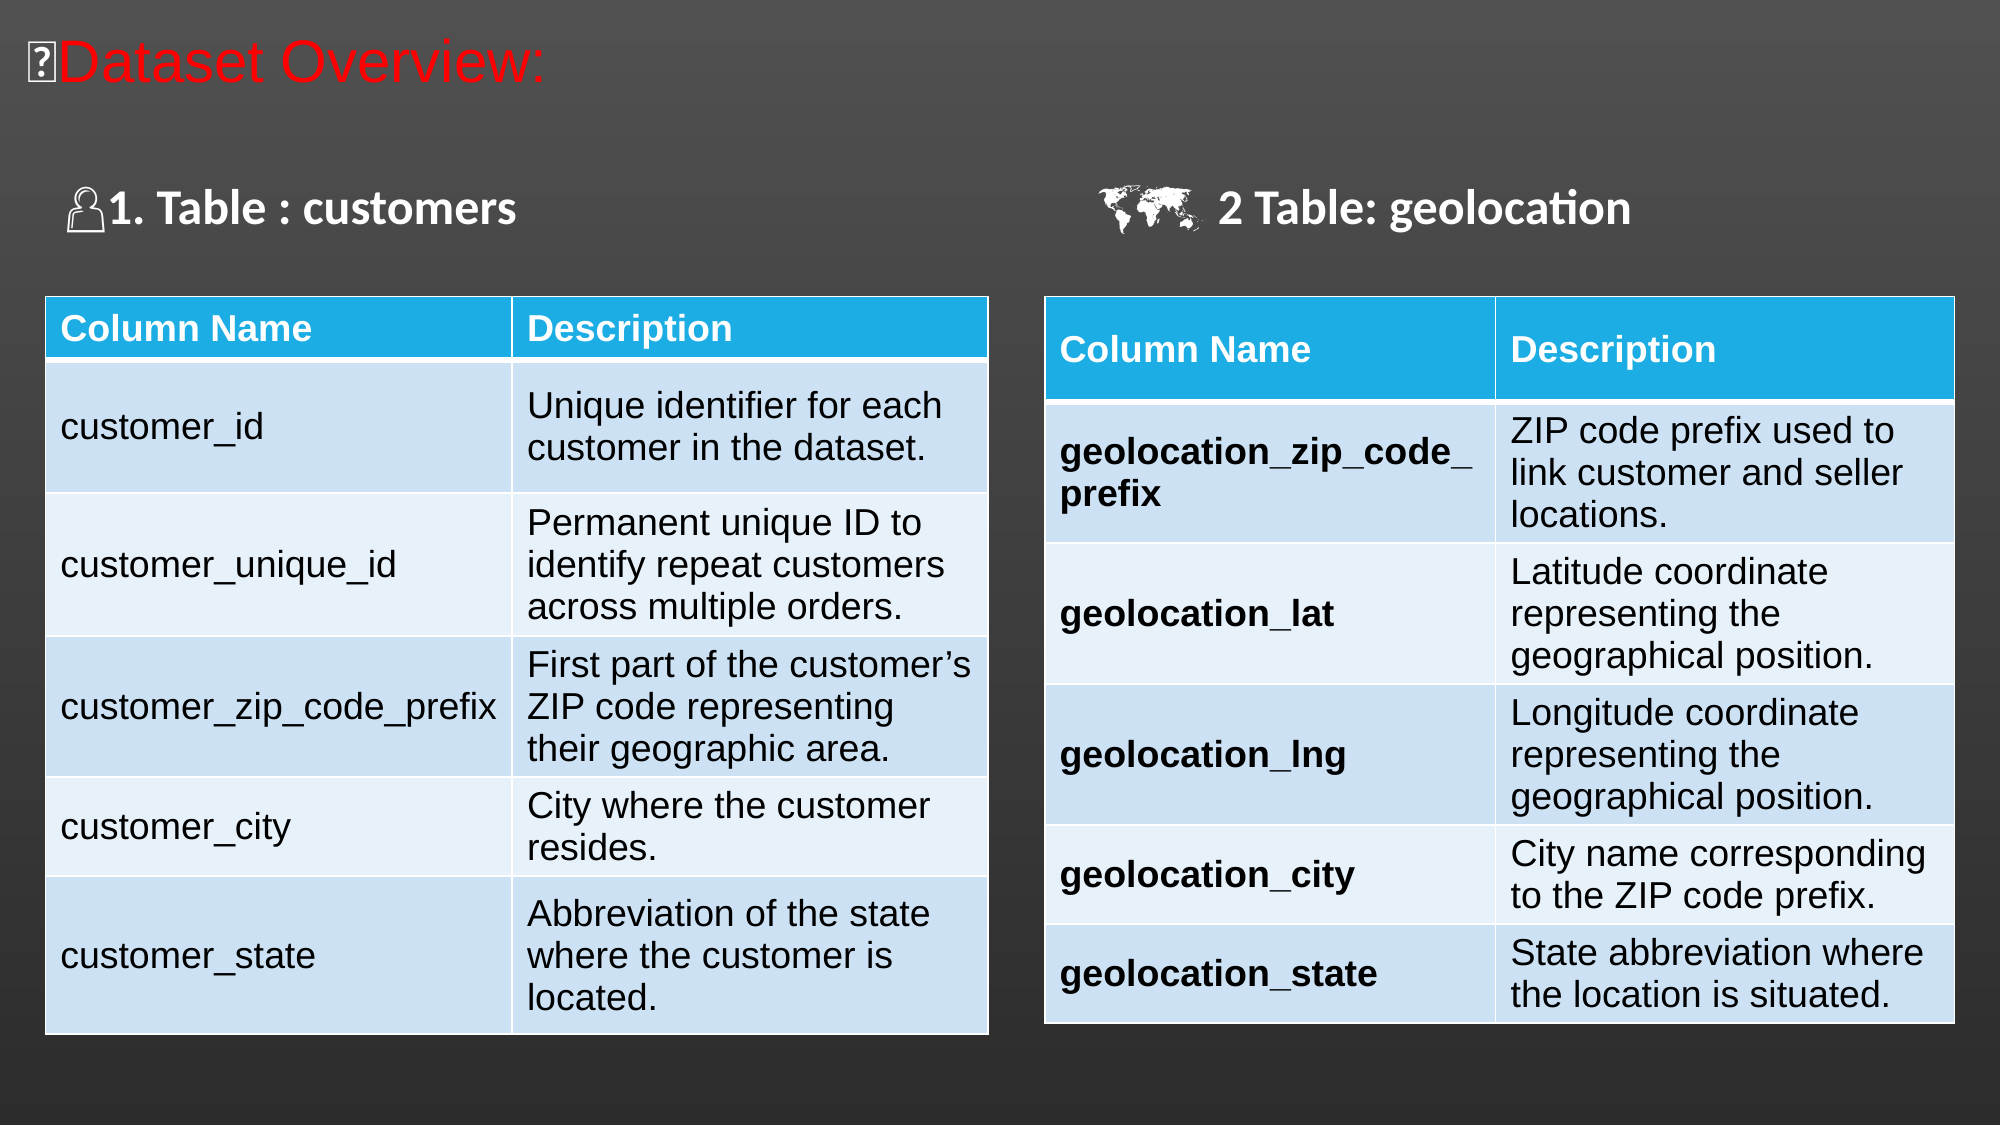

# 🧩Dataset Overview:
👤1. Table : customers
🗺️ 2 Table: geolocation
| Column Name | Description |
| --- | --- |
| customer\_id | Unique identifier for each customer in the dataset. |
| customer\_unique\_id | Permanent unique ID to identify repeat customers across multiple orders. |
| customer\_zip\_code\_prefix | First part of the customer’s ZIP code representing their geographic area. |
| customer\_city | City where the customer resides. |
| customer\_state | Abbreviation of the state where the customer is located. |
| Column Name | Description |
| --- | --- |
| geolocation\_zip\_code\_prefix | ZIP code prefix used to link customer and seller locations. |
| geolocation\_lat | Latitude coordinate representing the geographical position. |
| geolocation\_lng | Longitude coordinate representing the geographical position. |
| geolocation\_city | City name corresponding to the ZIP code prefix. |
| geolocation\_state | State abbreviation where the location is situated. |